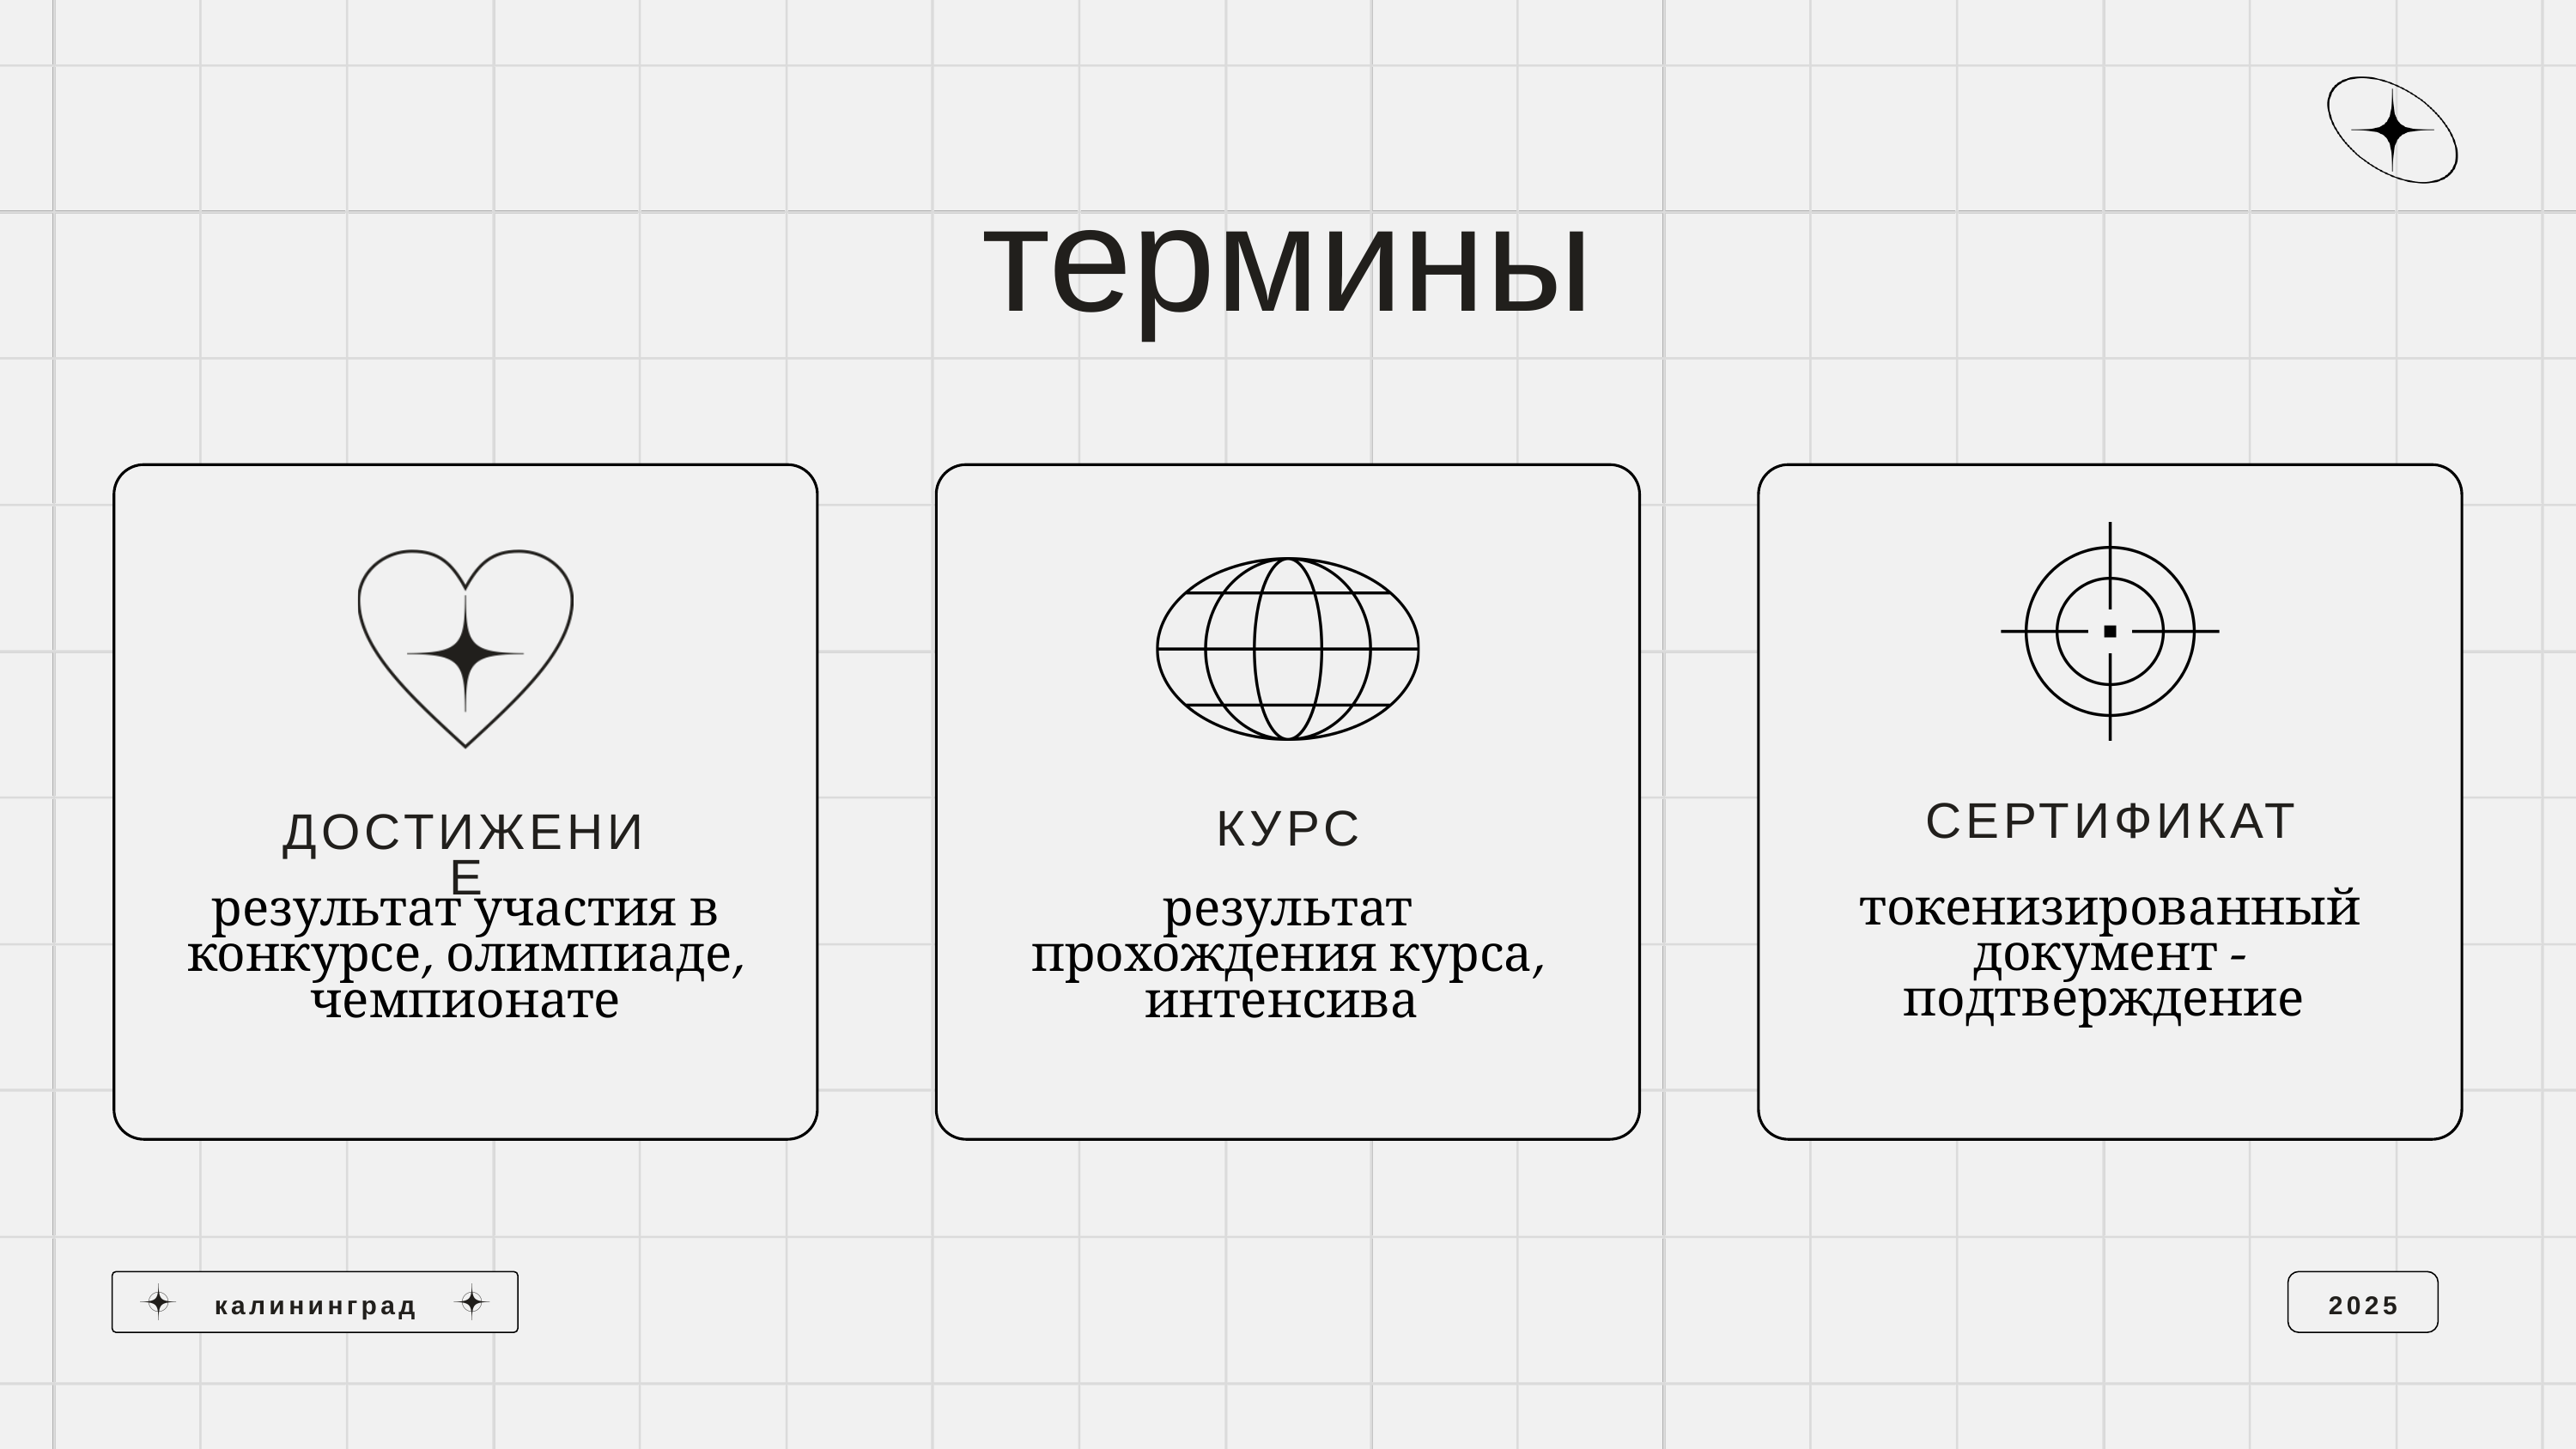

термины

СЕРТИФИКАТ
КУРС
ДОСТИЖЕНИЕ
токенизированный документ - подтверждение
результат участия в конкурсе, олимпиаде, чемпионате
результат прохождения курса, интенсива

калининград

2025